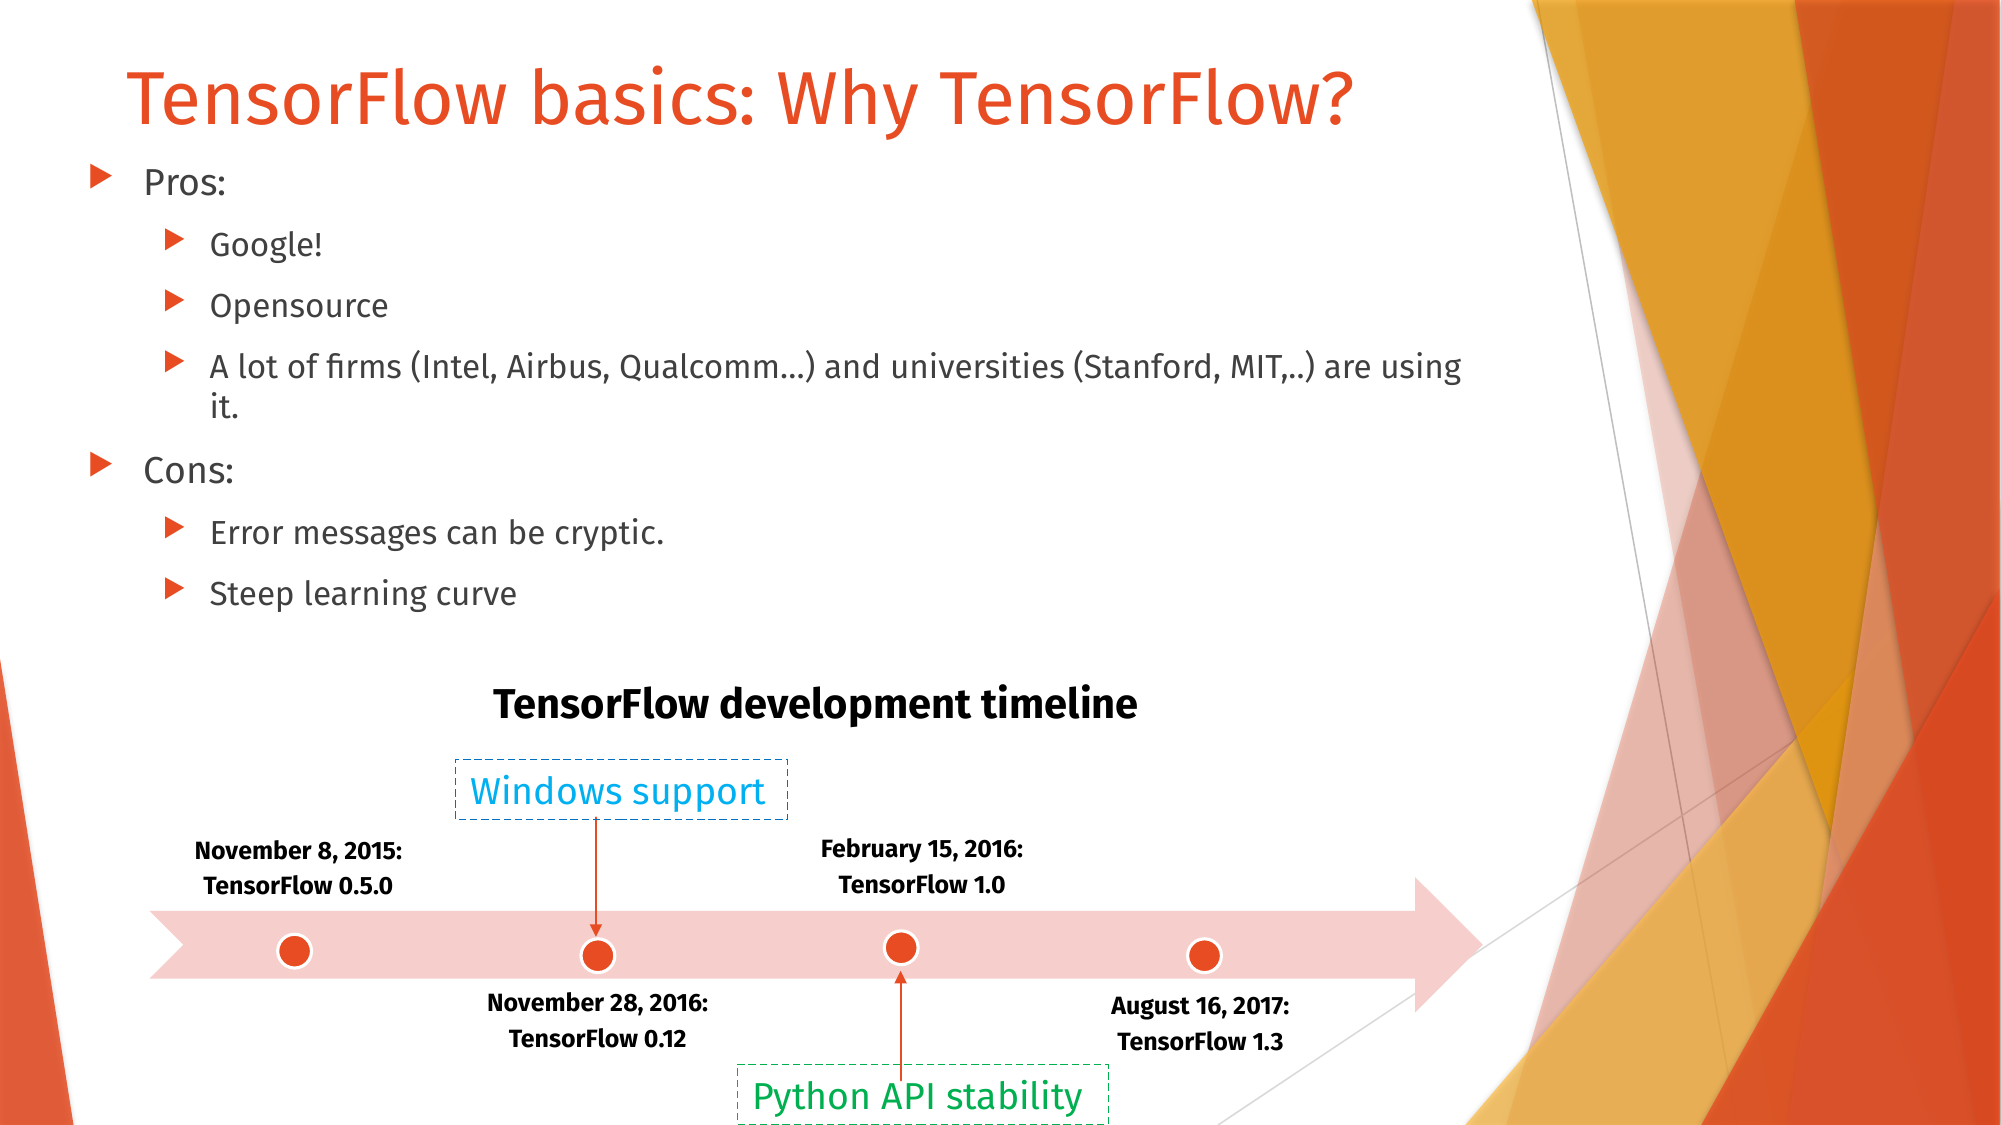

# TensorFlow basics: Why TensorFlow?
Pros:
Google!
Opensource
A lot of firms (Intel, Airbus, Qualcomm…) and universities (Stanford, MIT,..) are using it.
Cons:
Error messages can be cryptic.
Steep learning curve
TensorFlow development timeline
Windows support
November 8, 2015:
TensorFlow 0.5.0
November 28, 2016:
TensorFlow 0.12
February 15, 2016:
TensorFlow 1.0
August 16, 2017:
TensorFlow 1.3

Python API stability